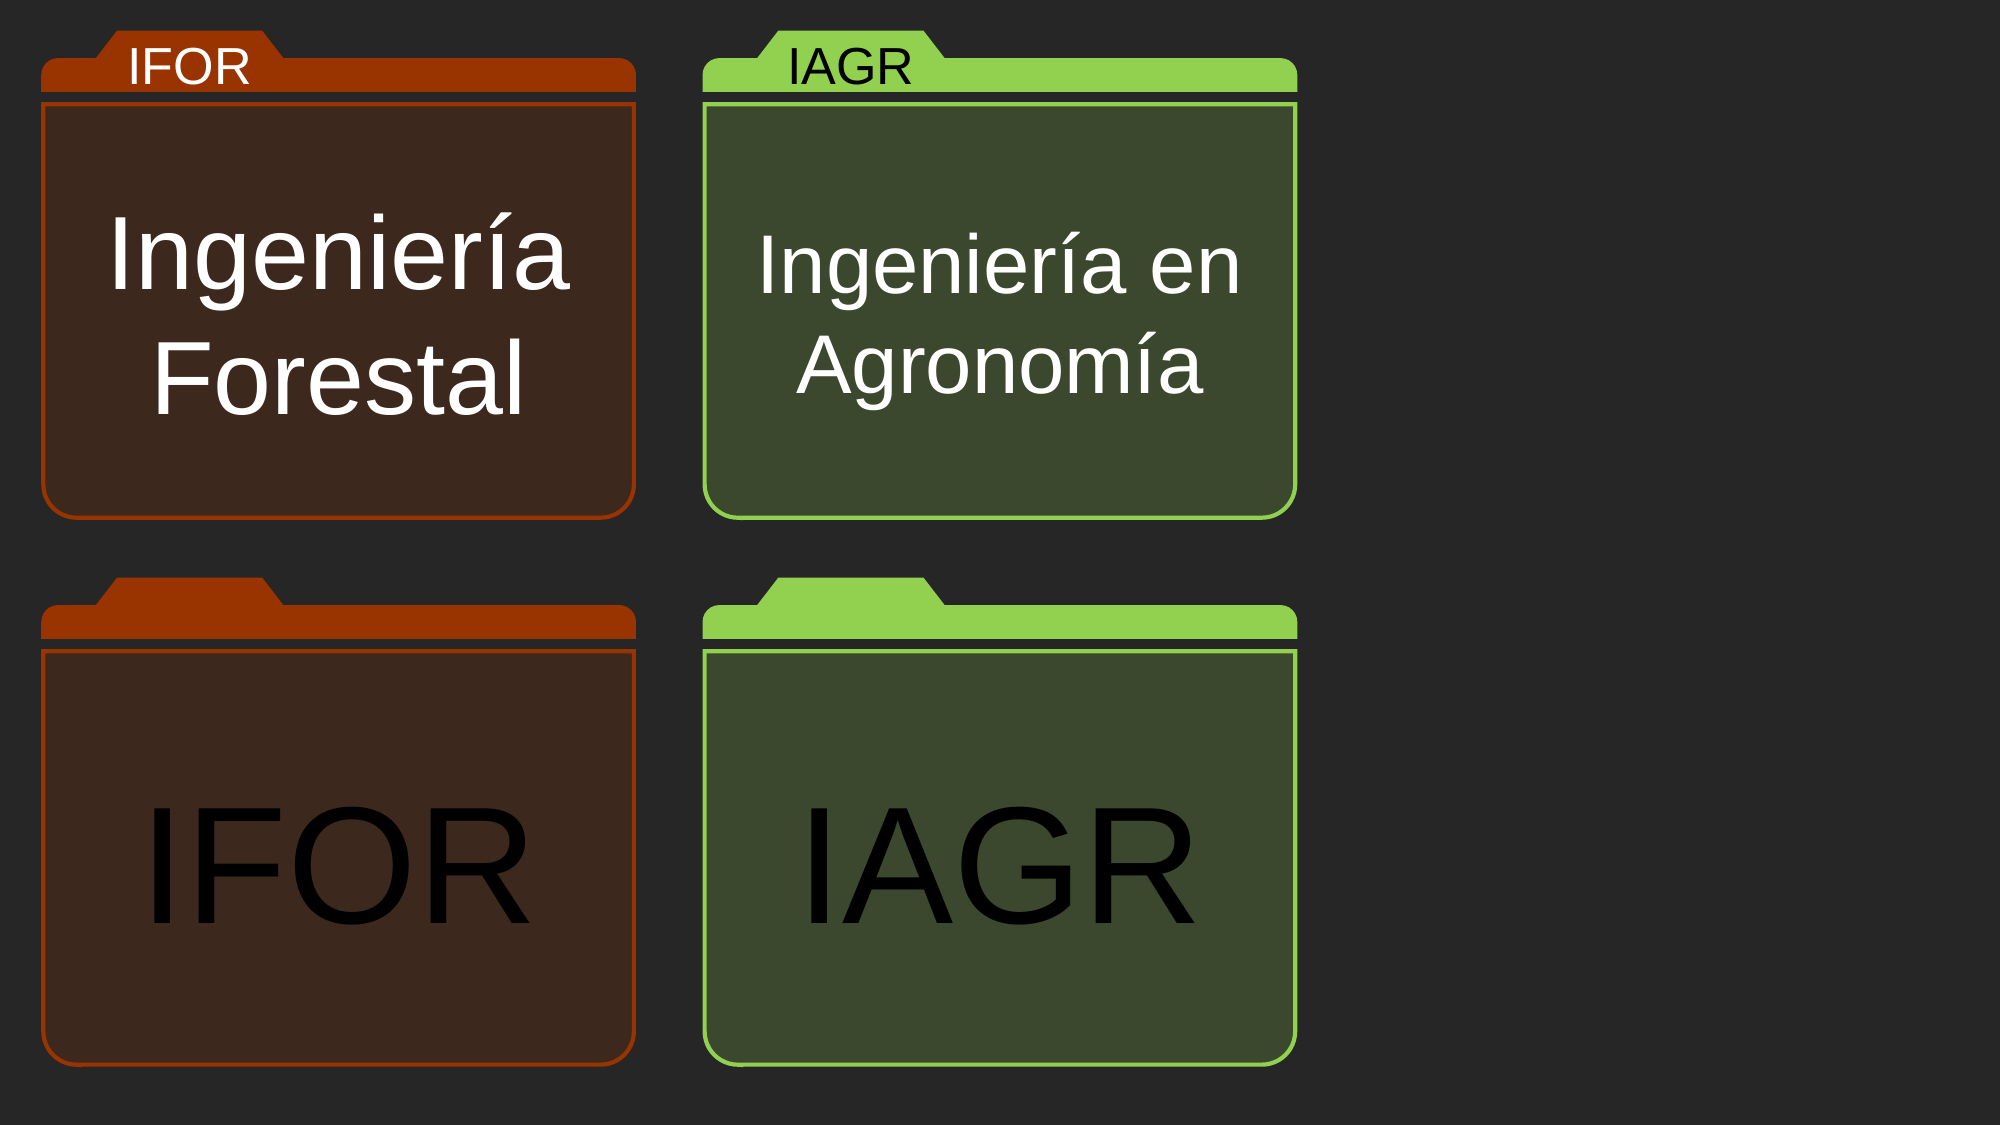

IFOR
IAGR

Ingeniería
Forestal
Ingeniería en
Agronomía

IFOR
IAGR